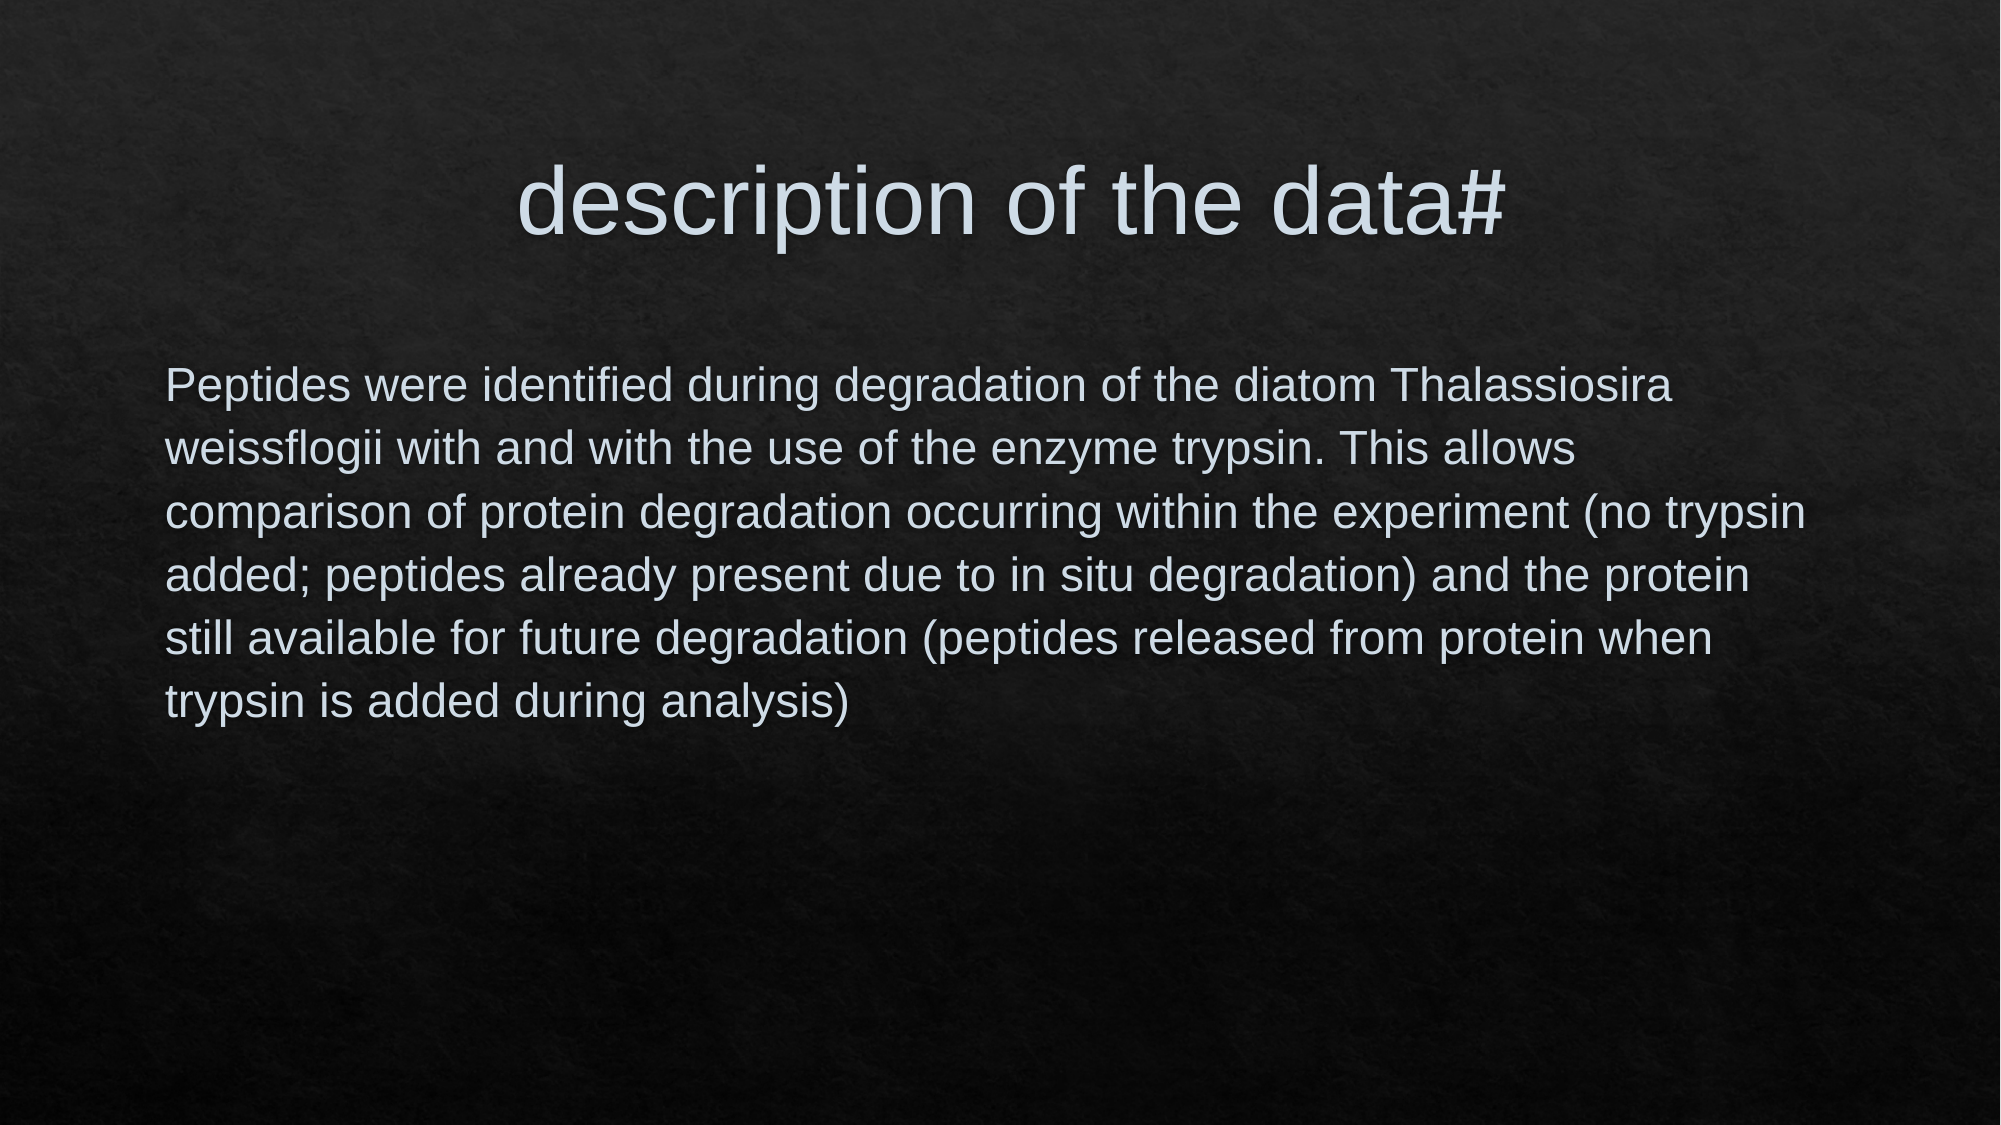

# #description of the data
Peptides were identified during degradation of the diatom Thalassiosira weissflogii with and with the use of the enzyme trypsin. This allows comparison of protein degradation occurring within the experiment (no trypsin added; peptides already present due to in situ degradation) and the protein still available for future degradation (peptides released from protein when trypsin is added during analysis)